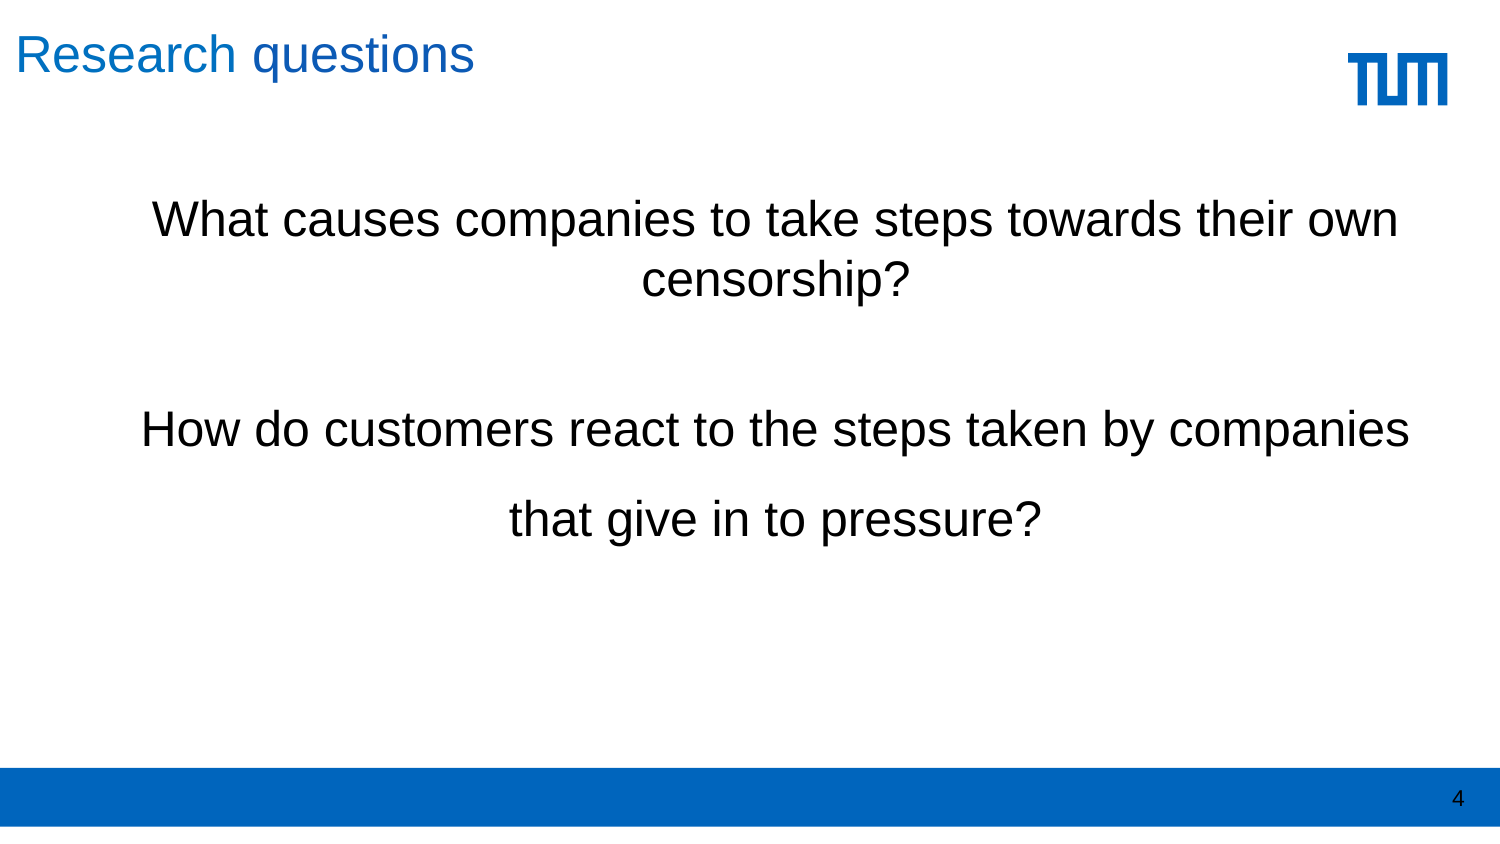

# Research questions

What causes companies to take steps towards their own censorship?

How do customers react to the steps taken by companies that give in to pressure?
4